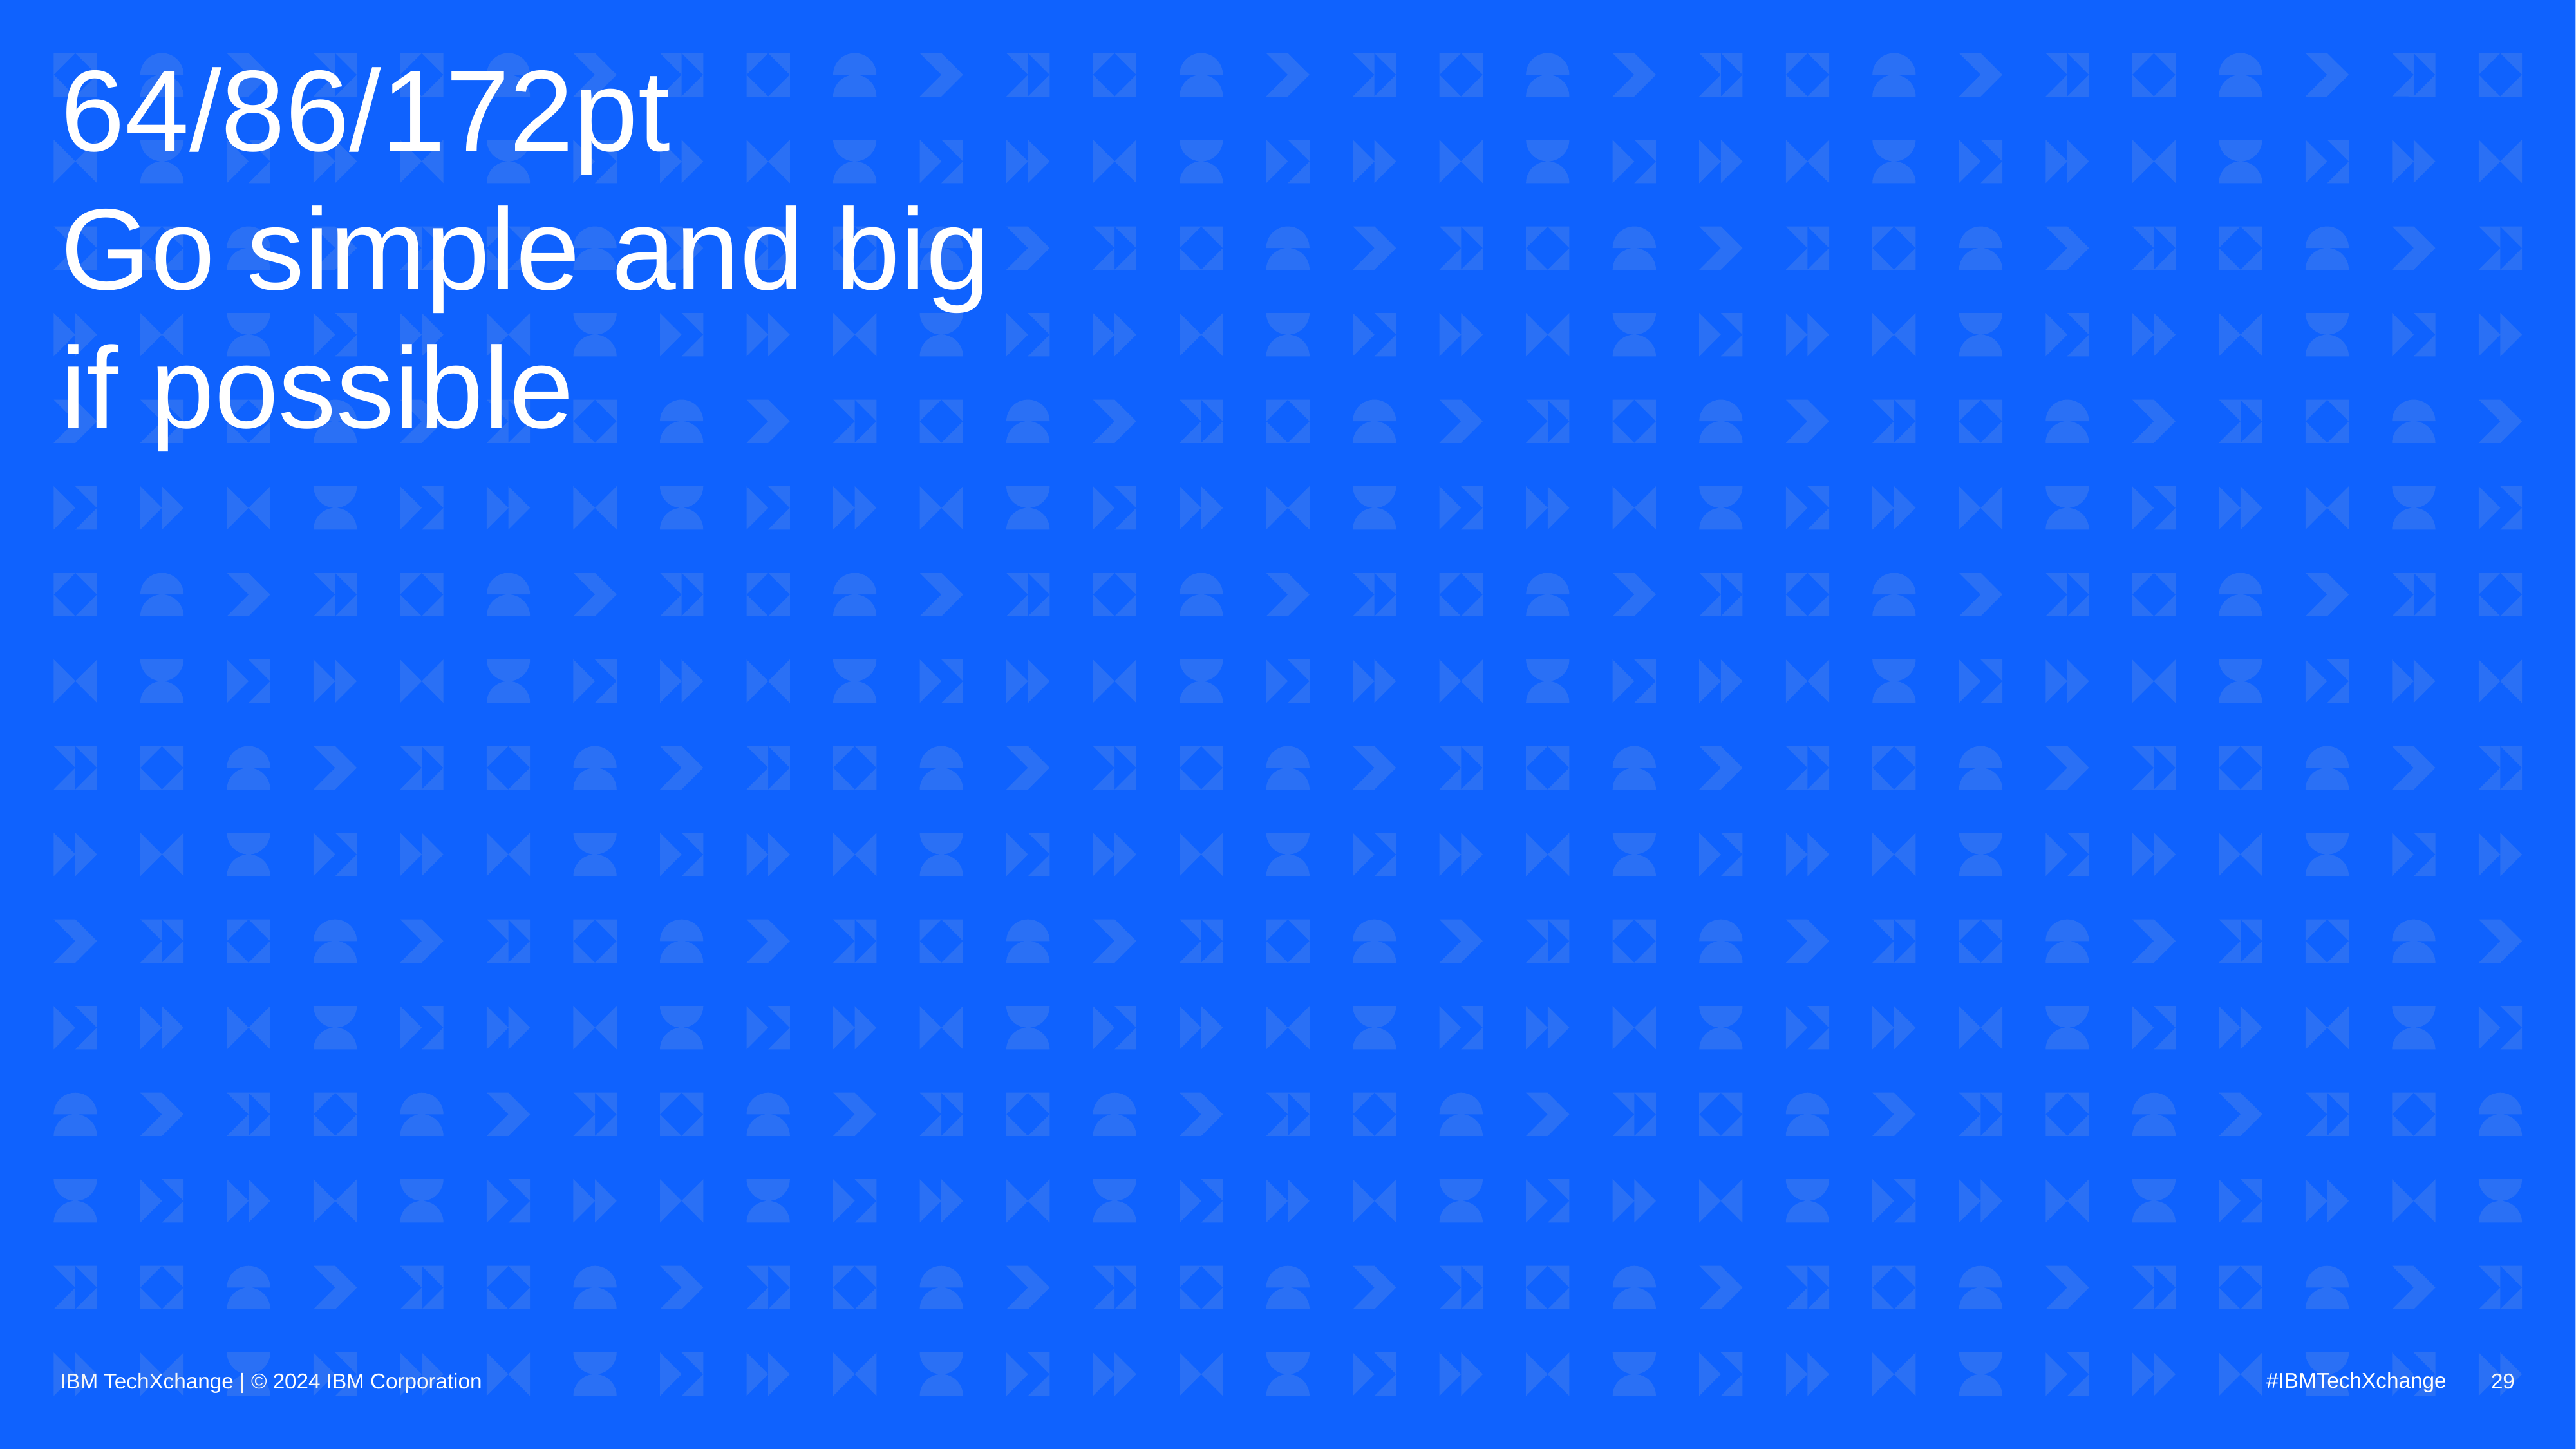

# 64/86/172pt Go simple and big if possible
IBM TechXchange | © 2024 IBM Corporation
29